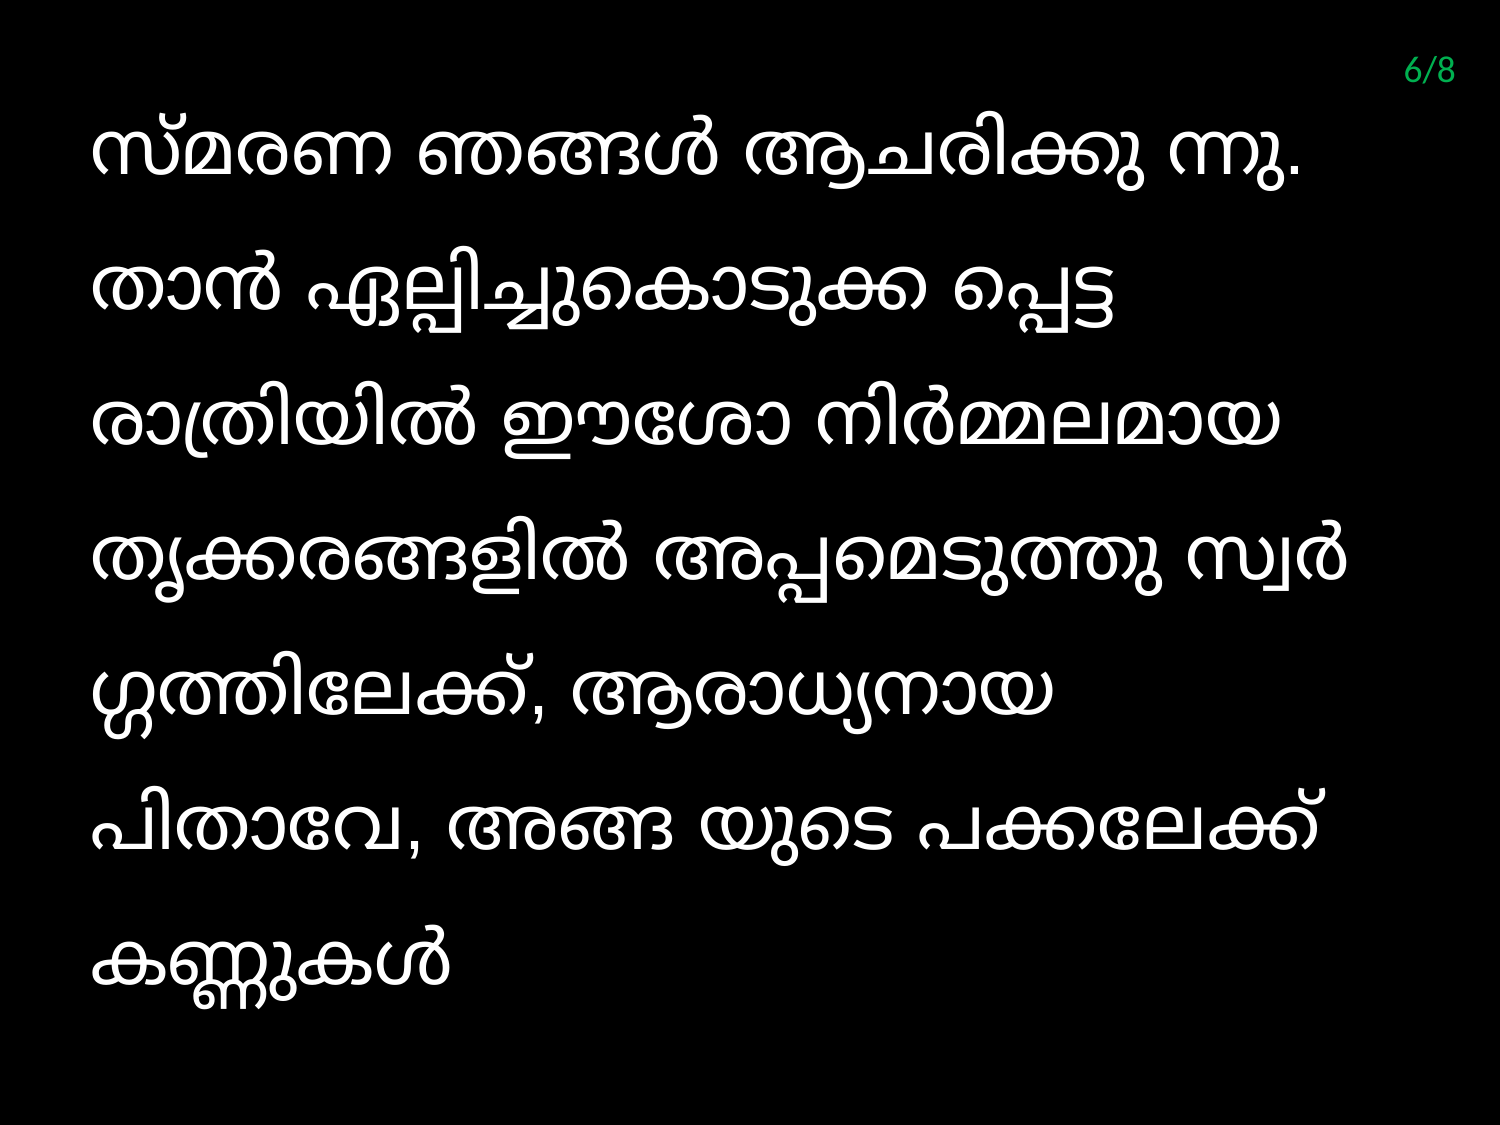

6/8
സ്മരണ ഞങ്ങള്‍ ആചരിക്കു ന്നു. താന്‍ ഏല്പിച്ചുകൊടുക്ക പ്പെട്ട രാത്രിയില്‍ ഈശോ നിര്‍മ്മലമായ തൃക്കരങ്ങളില്‍ അപ്പമെടുത്തു സ്വര്‍ഗ്ഗത്തിലേക്ക്, ആരാധ്യനായ പിതാവേ, അങ്ങ യുടെ പക്കലേക്ക് കണ്ണുകള്‍